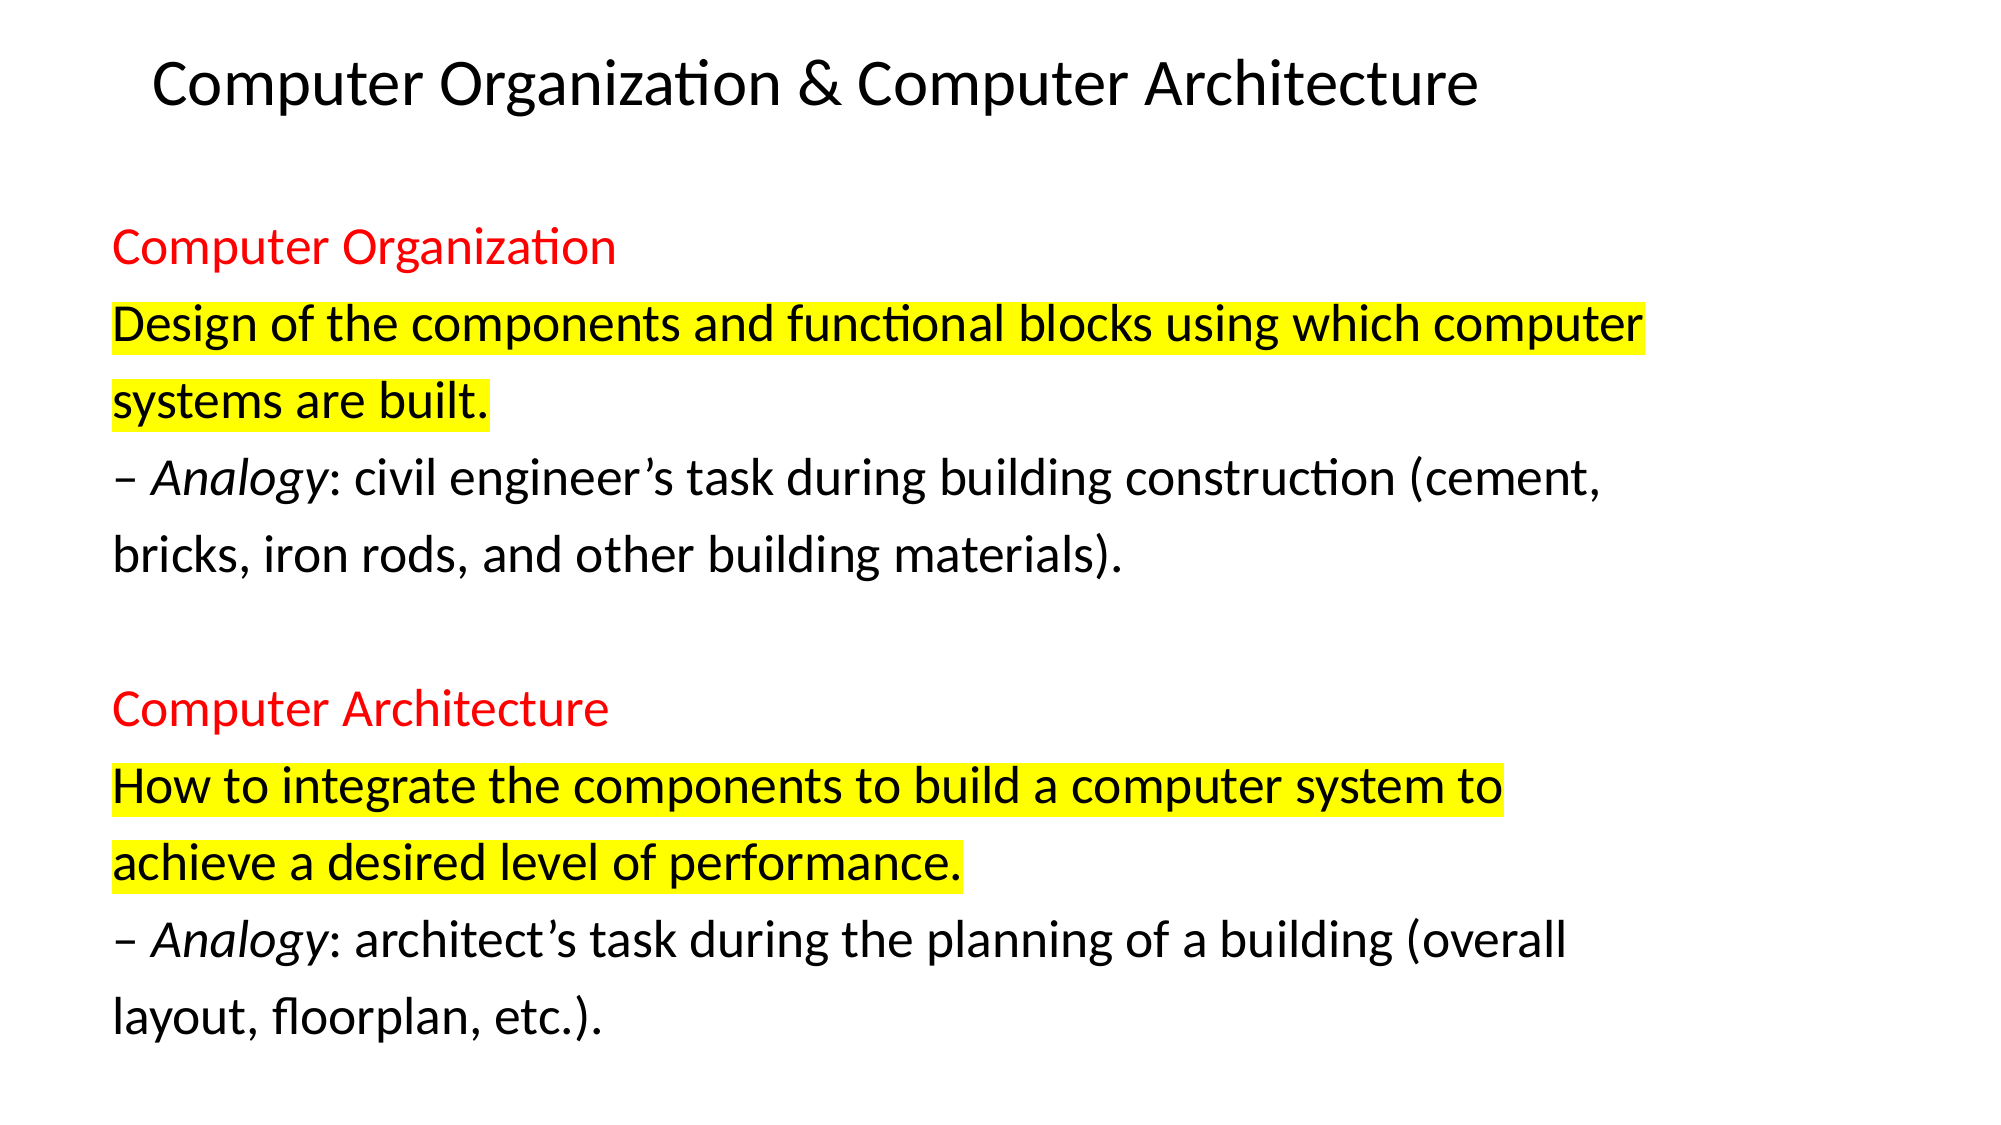

# Computer Organization & Computer Architecture
Computer Organization
Design of the components and functional blocks using which computer
systems are built.
– Analogy: civil engineer’s task during building construction (cement,
bricks, iron rods, and other building materials).

Computer Architecture
How to integrate the components to build a computer system to
achieve a desired level of performance.
– Analogy: architect’s task during the planning of a building (overall
layout, floorplan, etc.).